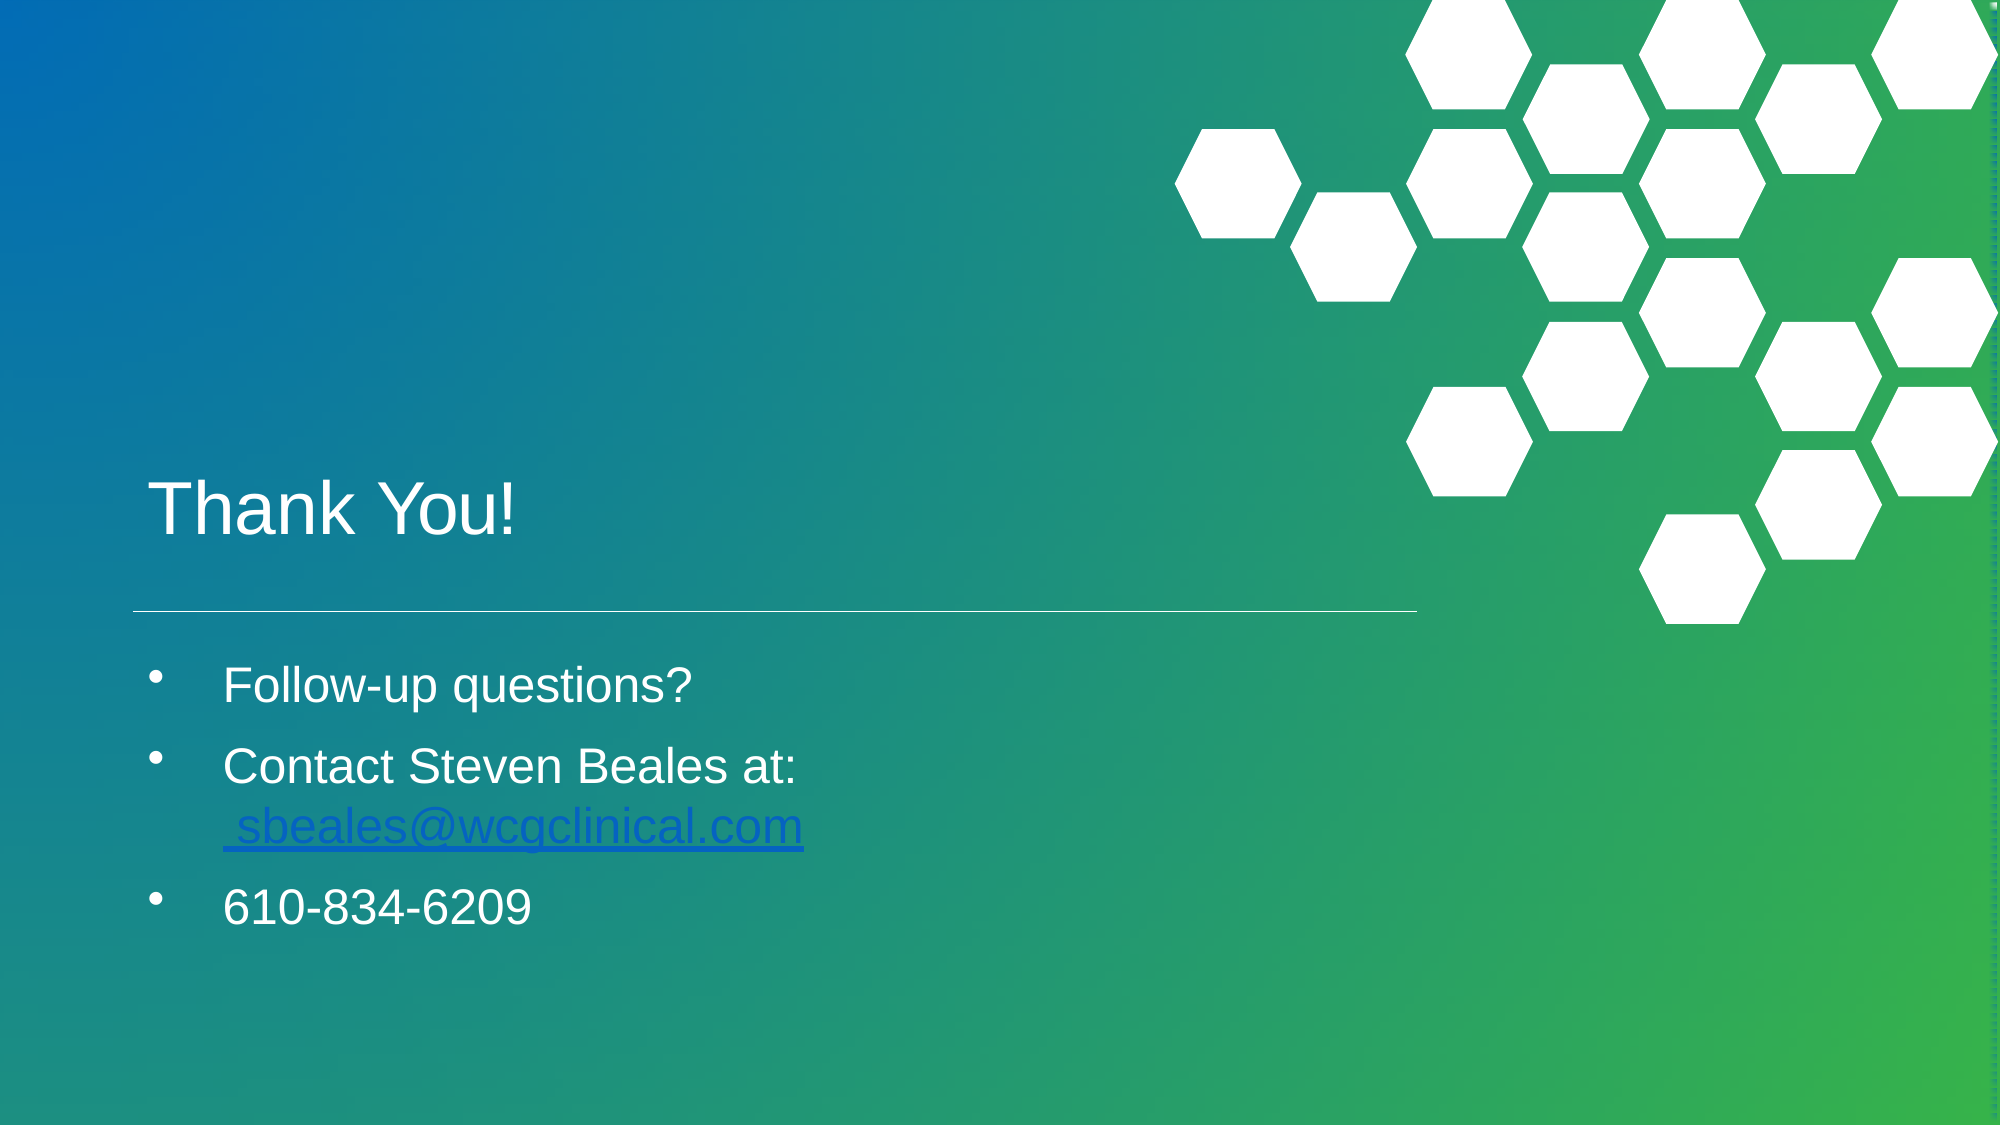

# Thank You!
Follow-up questions?
Contact Steven Beales at:  sbeales@wcgclinical.com
610-834-6209